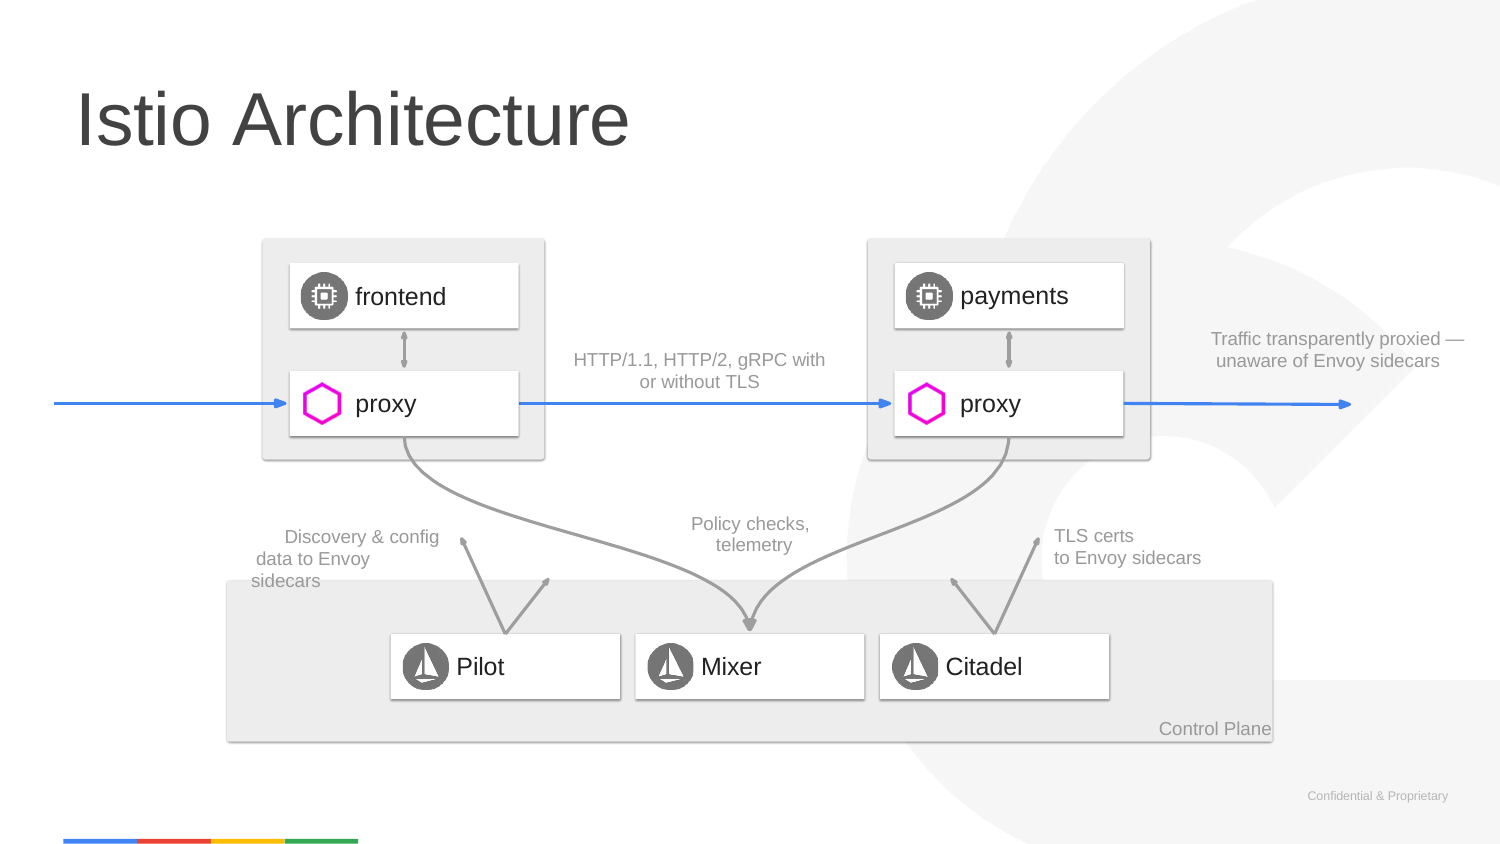

# Istio Architecture

payments
frontend
Traffic transparently proxied —  unaware of Envoy sidecars

HTTP/1.1, HTTP/2, gRPC with
or without TLS

proxy
proxy

Policy checks,  telemetry
Discovery & config  data to Envoy sidecars
TLS certs
to Envoy sidecars

Pilot
Mixer
Citadel
Control Plane
Confidential & Proprietary